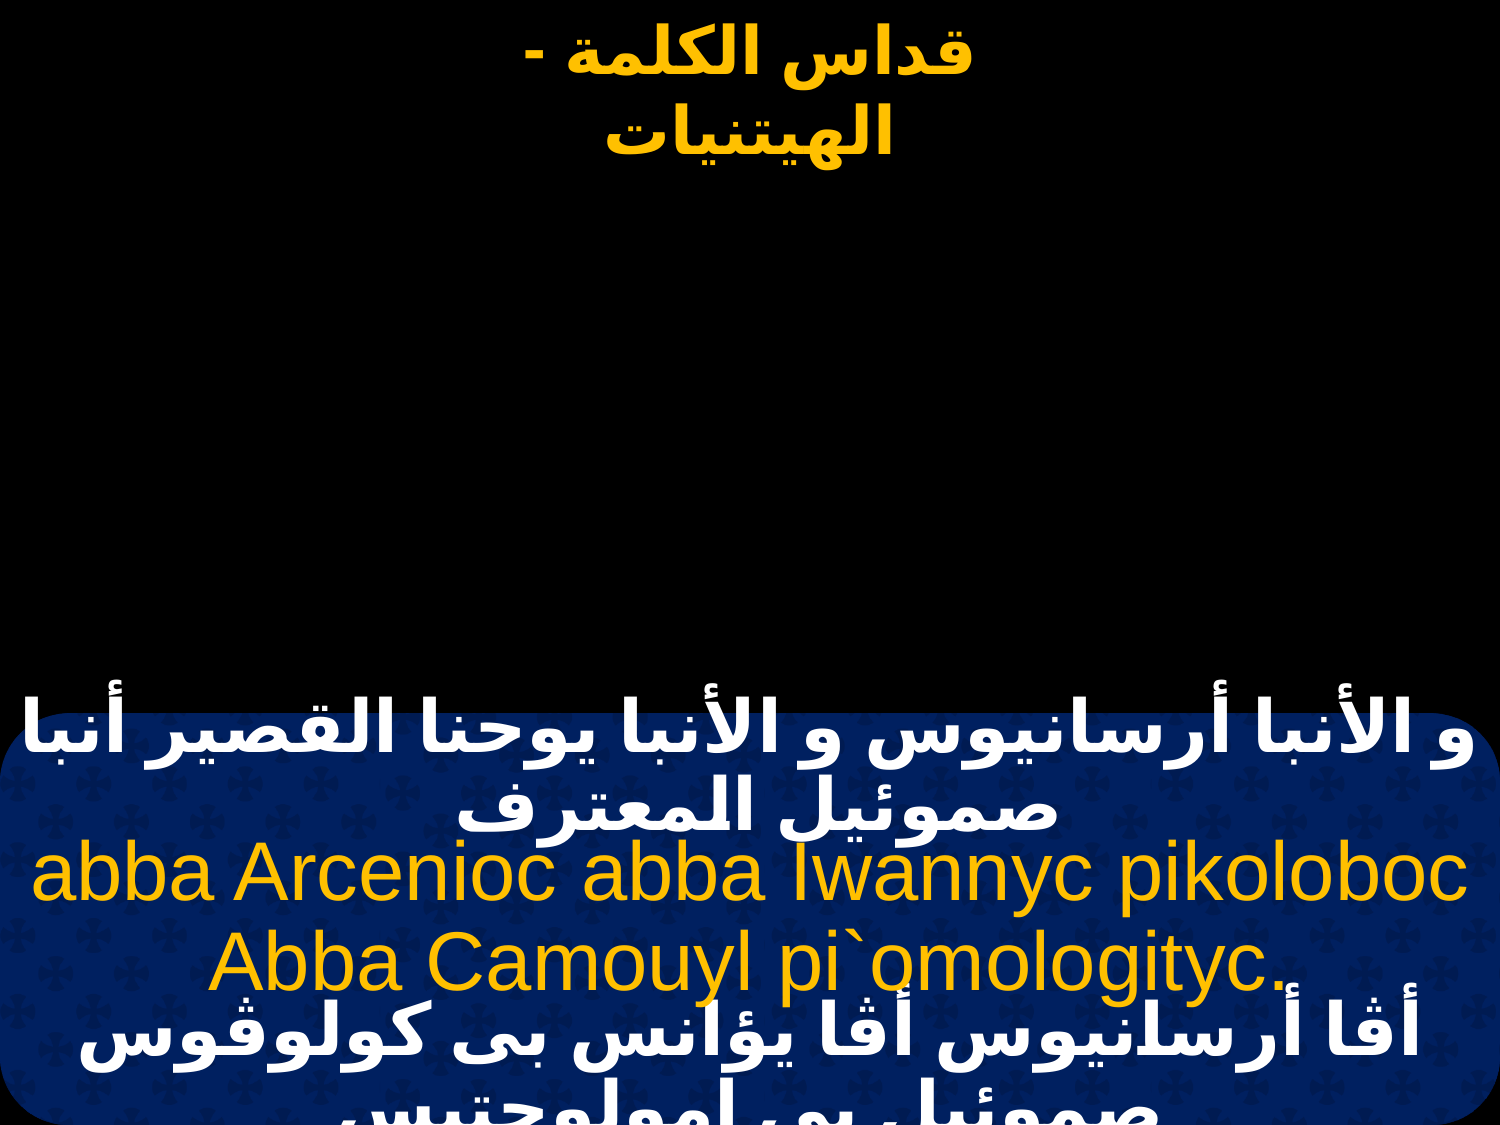

و الأنبا أرسانيوس و الأنبا يوحنا القصير أنبا صموئيل المعترف
abba Arcenioc abba Iwannyc pikoloboc Abba Camouyl pi`omologityc.
أڤا أرسانيوس أڤا يؤانس بى كولوڤوس صموئيل بي امولوجتيس